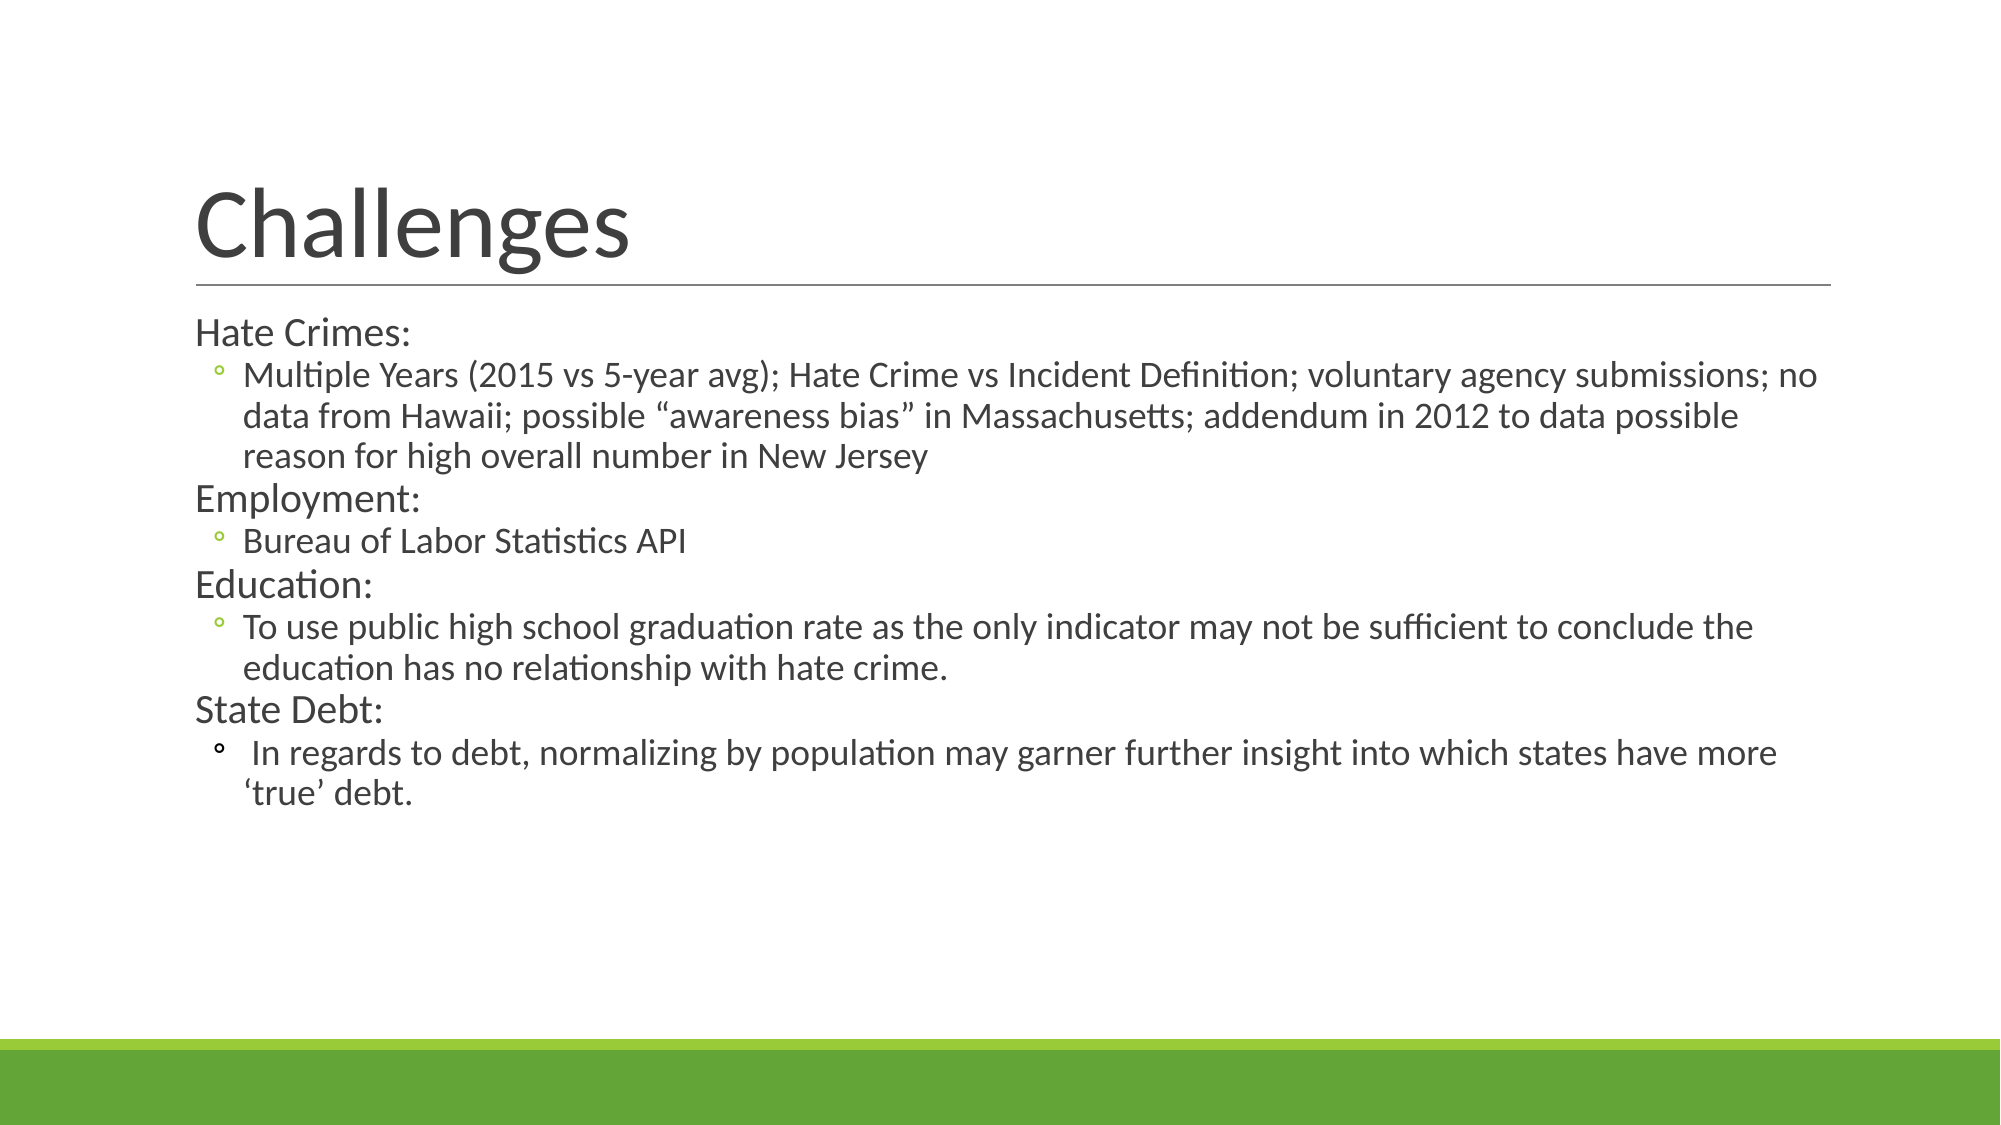

# Challenges
Hate Crimes:
Multiple Years (2015 vs 5-year avg); Hate Crime vs Incident Definition; voluntary agency submissions; no data from Hawaii; possible “awareness bias” in Massachusetts; addendum in 2012 to data possible reason for high overall number in New Jersey
Employment:
Bureau of Labor Statistics API
Education:
To use public high school graduation rate as the only indicator may not be sufficient to conclude the education has no relationship with hate crime.
State Debt:
 In regards to debt, normalizing by population may garner further insight into which states have more ‘true’ debt.